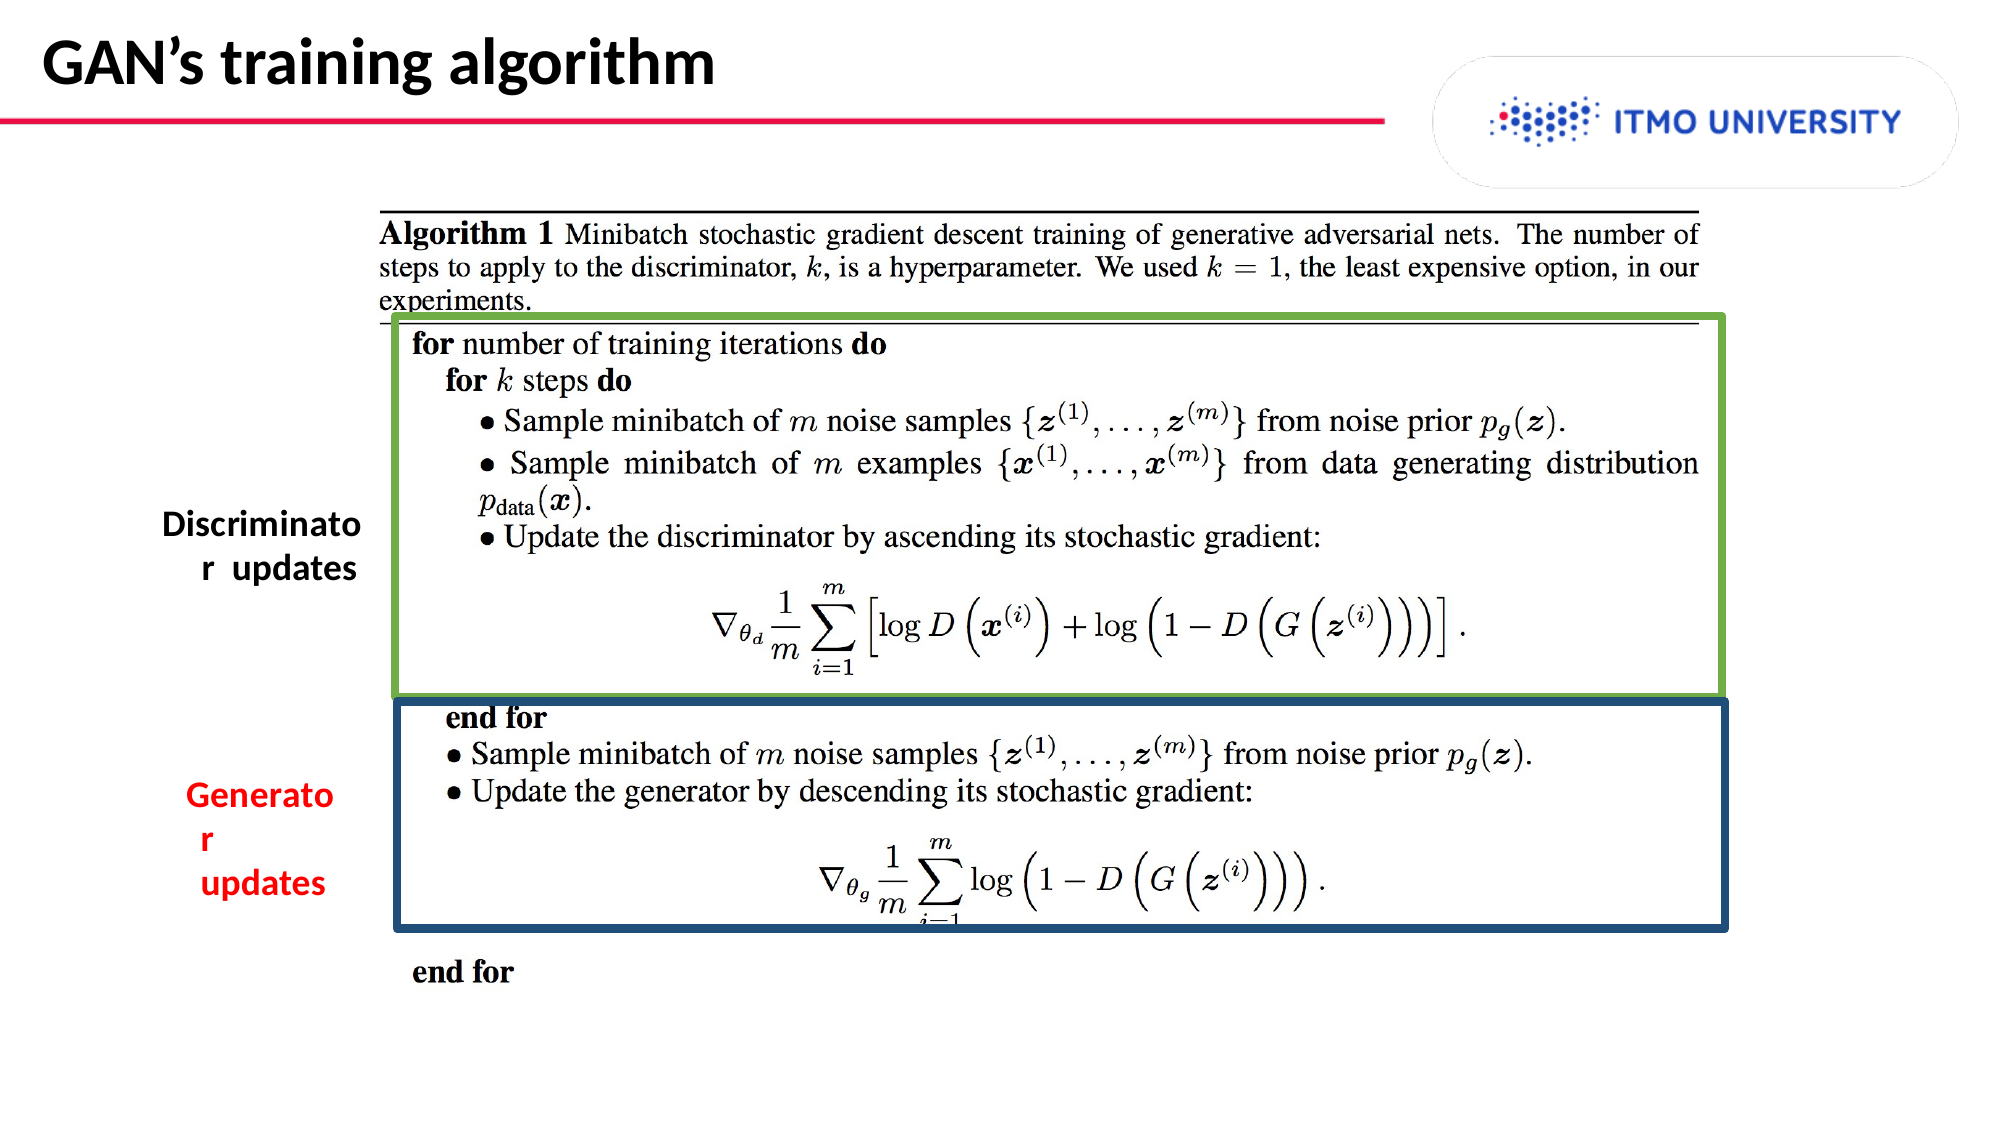

GAN’s training algorithm

# Discriminator  updates

Generator  updates